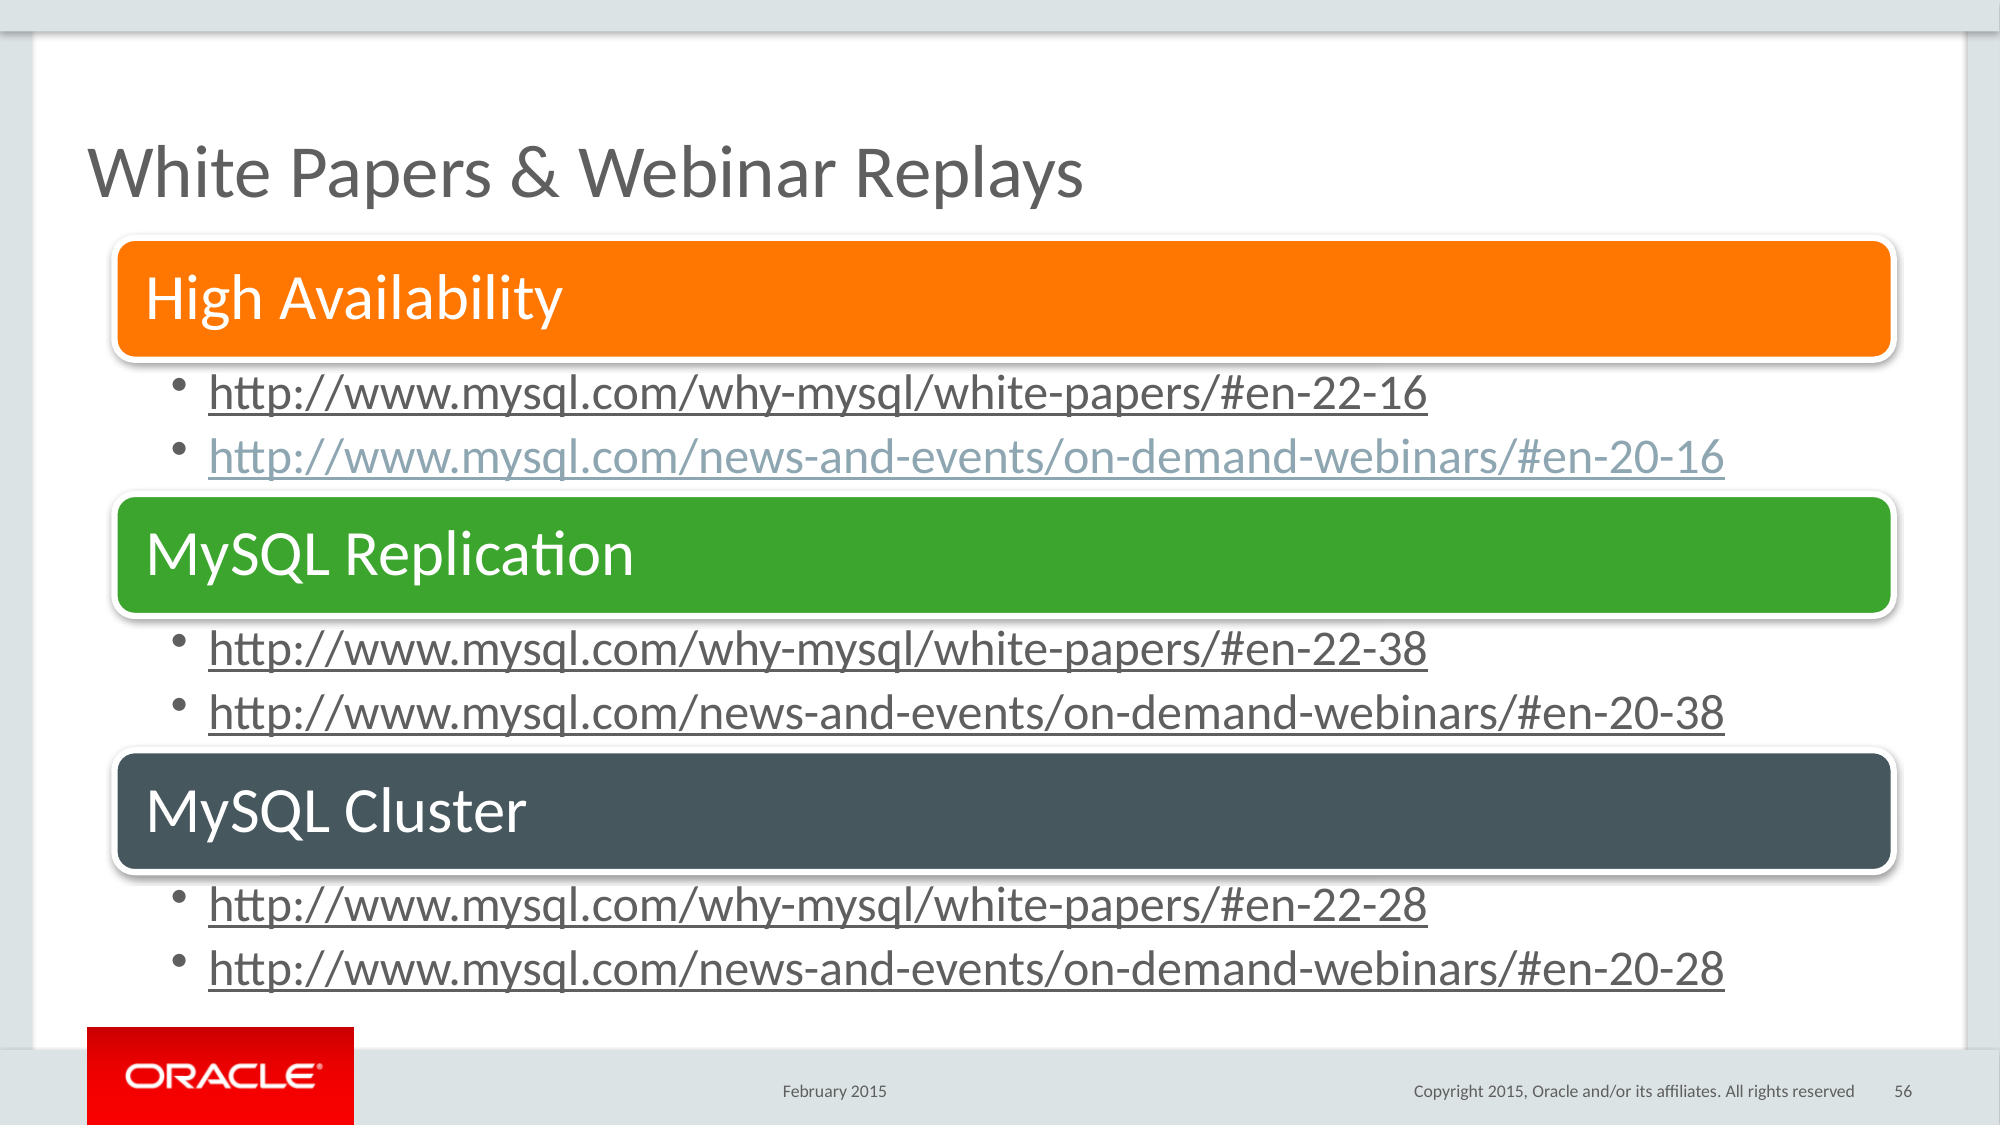

# White Papers & Webinar Replays
High Availability
http://www.mysql.com/why-mysql/white-papers/#en-22-16
http://www.mysql.com/news-and-events/on-demand-webinars/#en-20-16
MySQL Replication
http://www.mysql.com/why-mysql/white-papers/#en-22-38
http://www.mysql.com/news-and-events/on-demand-webinars/#en-20-38
MySQL Cluster
http://www.mysql.com/why-mysql/white-papers/#en-22-28
http://www.mysql.com/news-and-events/on-demand-webinars/#en-20-28
February 2015
Copyright 2015, Oracle and/or its affiliates. All rights reserved
56